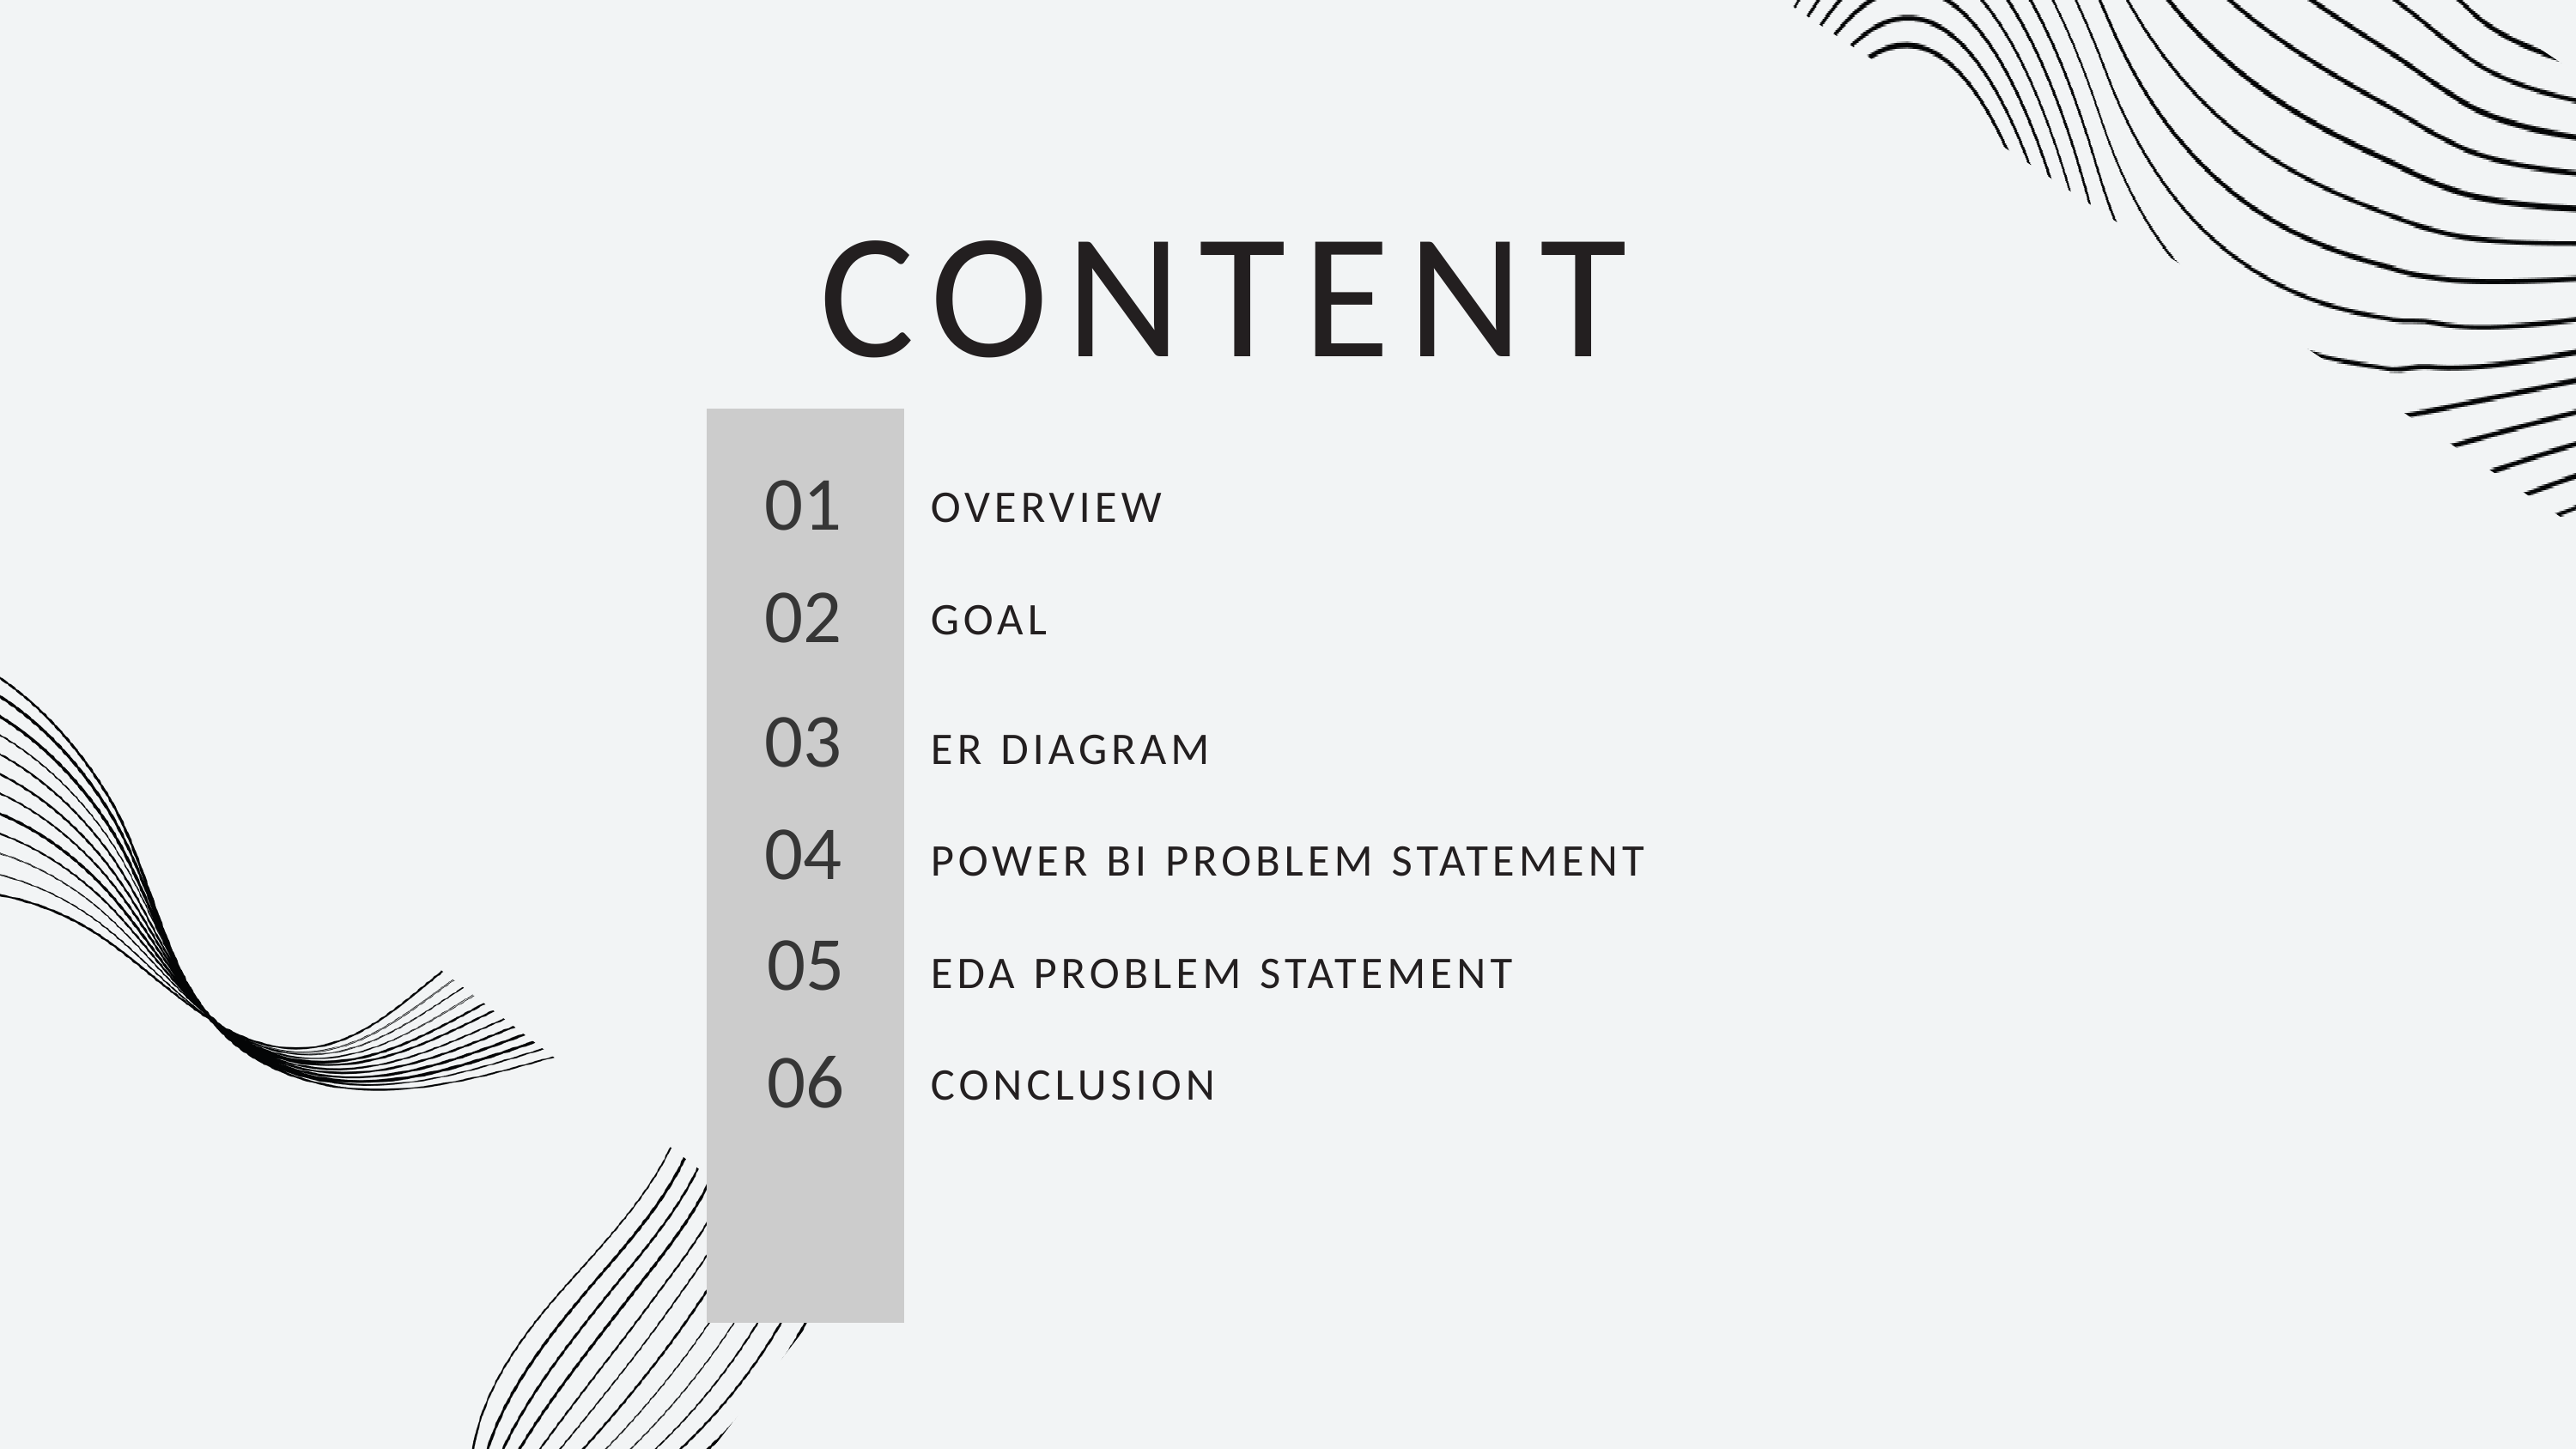

CONTENT

01
OVERVIEW

02
GOAL
03
ER DIAGRAM
04

POWER BI PROBLEM STATEMENT
05
EDA PROBLEM STATEMENT
06
CONCLUSION